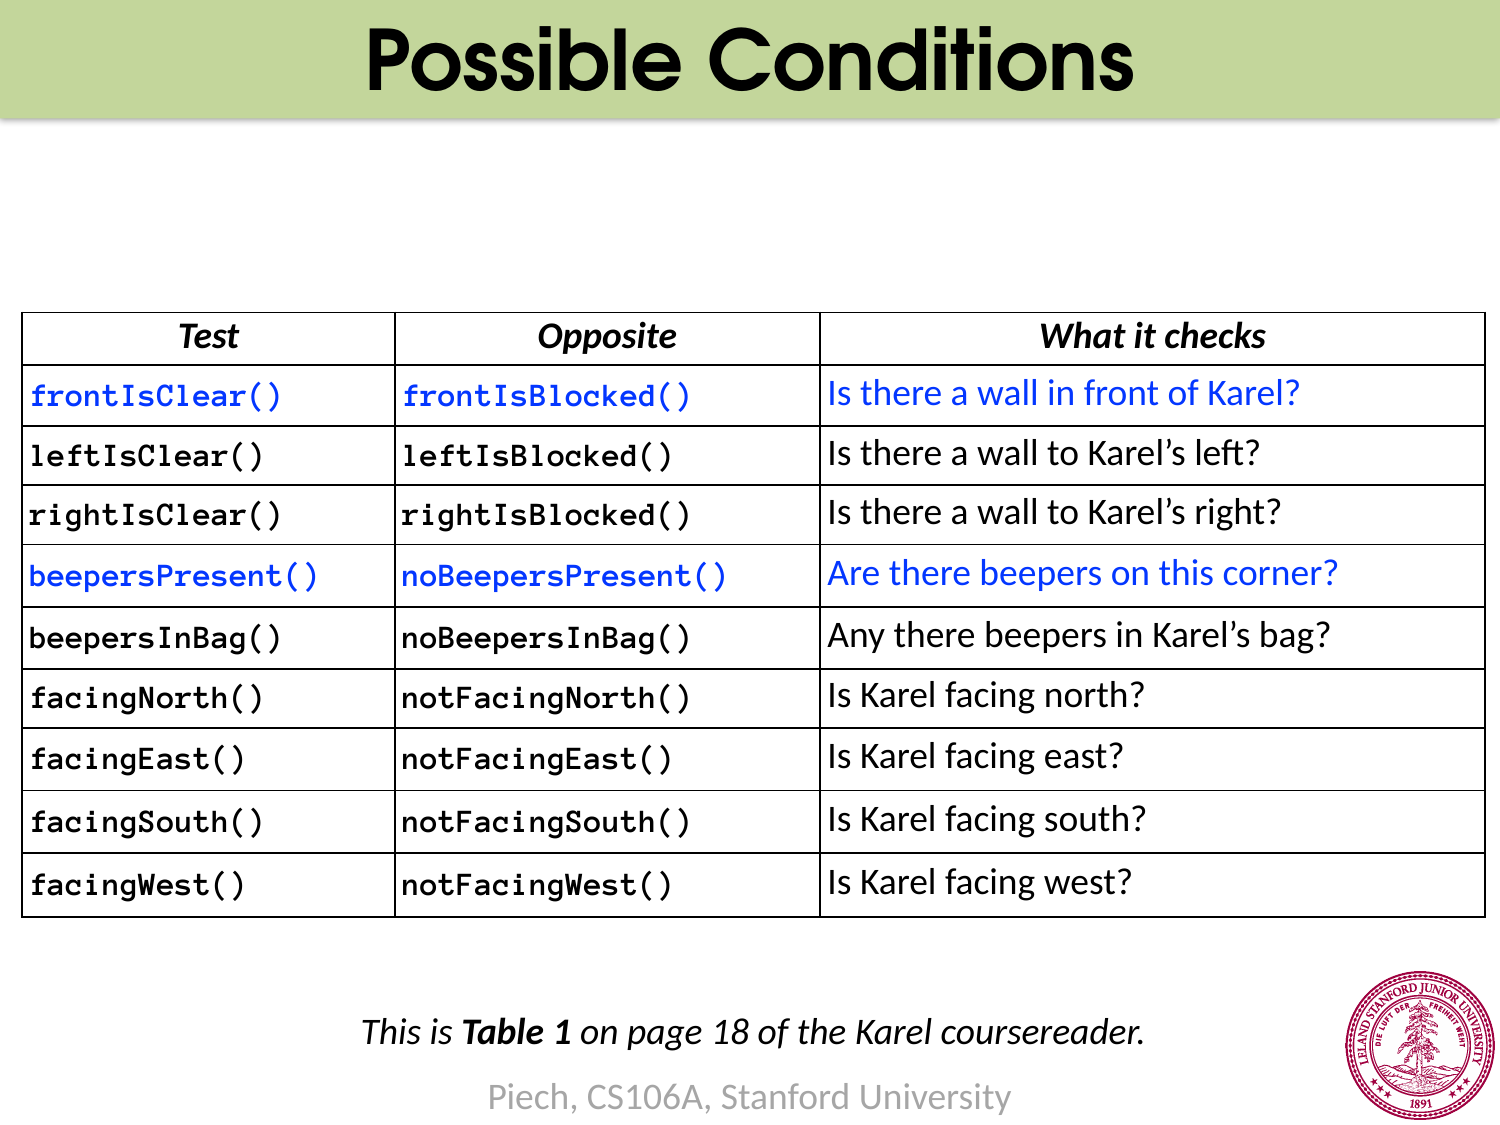

Possible Conditions
#
| Test | Opposite | What it checks |
| --- | --- | --- |
| frontIsClear() | frontIsBlocked() | Is there a wall in front of Karel? |
| leftIsClear() | leftIsBlocked() | Is there a wall to Karel’s left? |
| rightIsClear() | rightIsBlocked() | Is there a wall to Karel’s right? |
| beepersPresent() | noBeepersPresent() | Are there beepers on this corner? |
| beepersInBag() | noBeepersInBag() | Any there beepers in Karel’s bag? |
| facingNorth() | notFacingNorth() | Is Karel facing north? |
| facingEast() | notFacingEast() | Is Karel facing east? |
| facingSouth() | notFacingSouth() | Is Karel facing south? |
| facingWest() | notFacingWest() | Is Karel facing west? |
This is Table 1 on page 18 of the Karel coursereader.